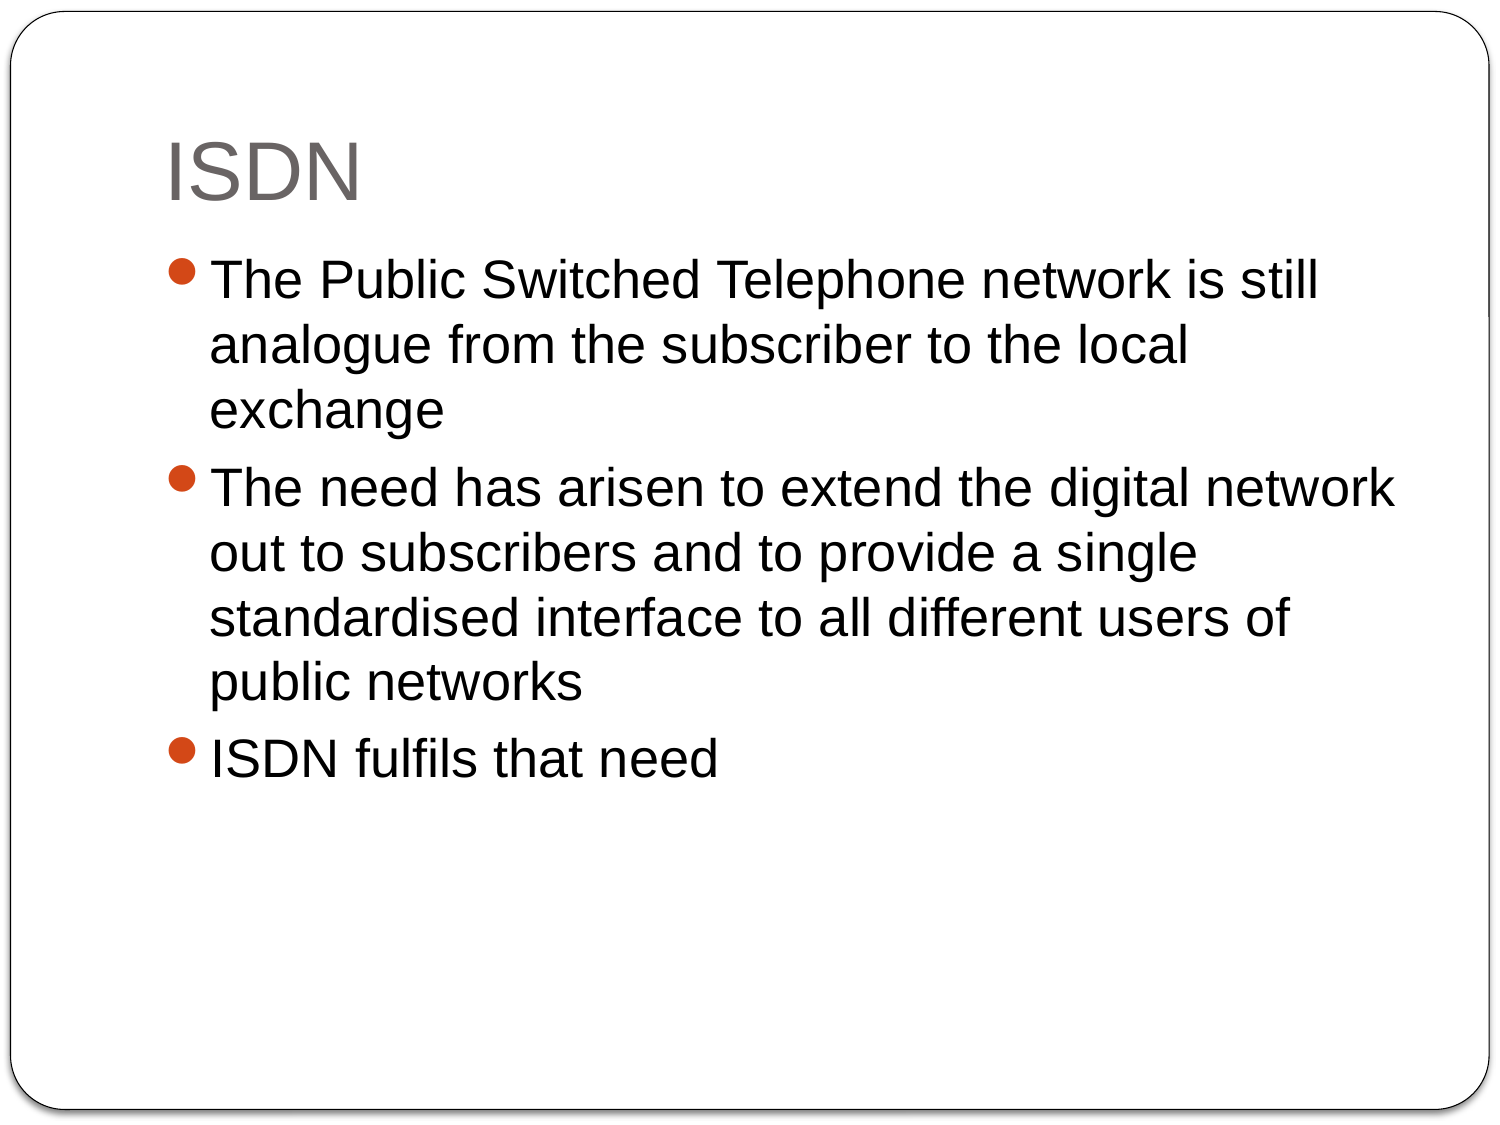

# ISDN
The Public Switched Telephone network is still analogue from the subscriber to the local exchange
The need has arisen to extend the digital network out to subscribers and to provide a single standardised interface to all different users of public networks
ISDN fulfils that need
200